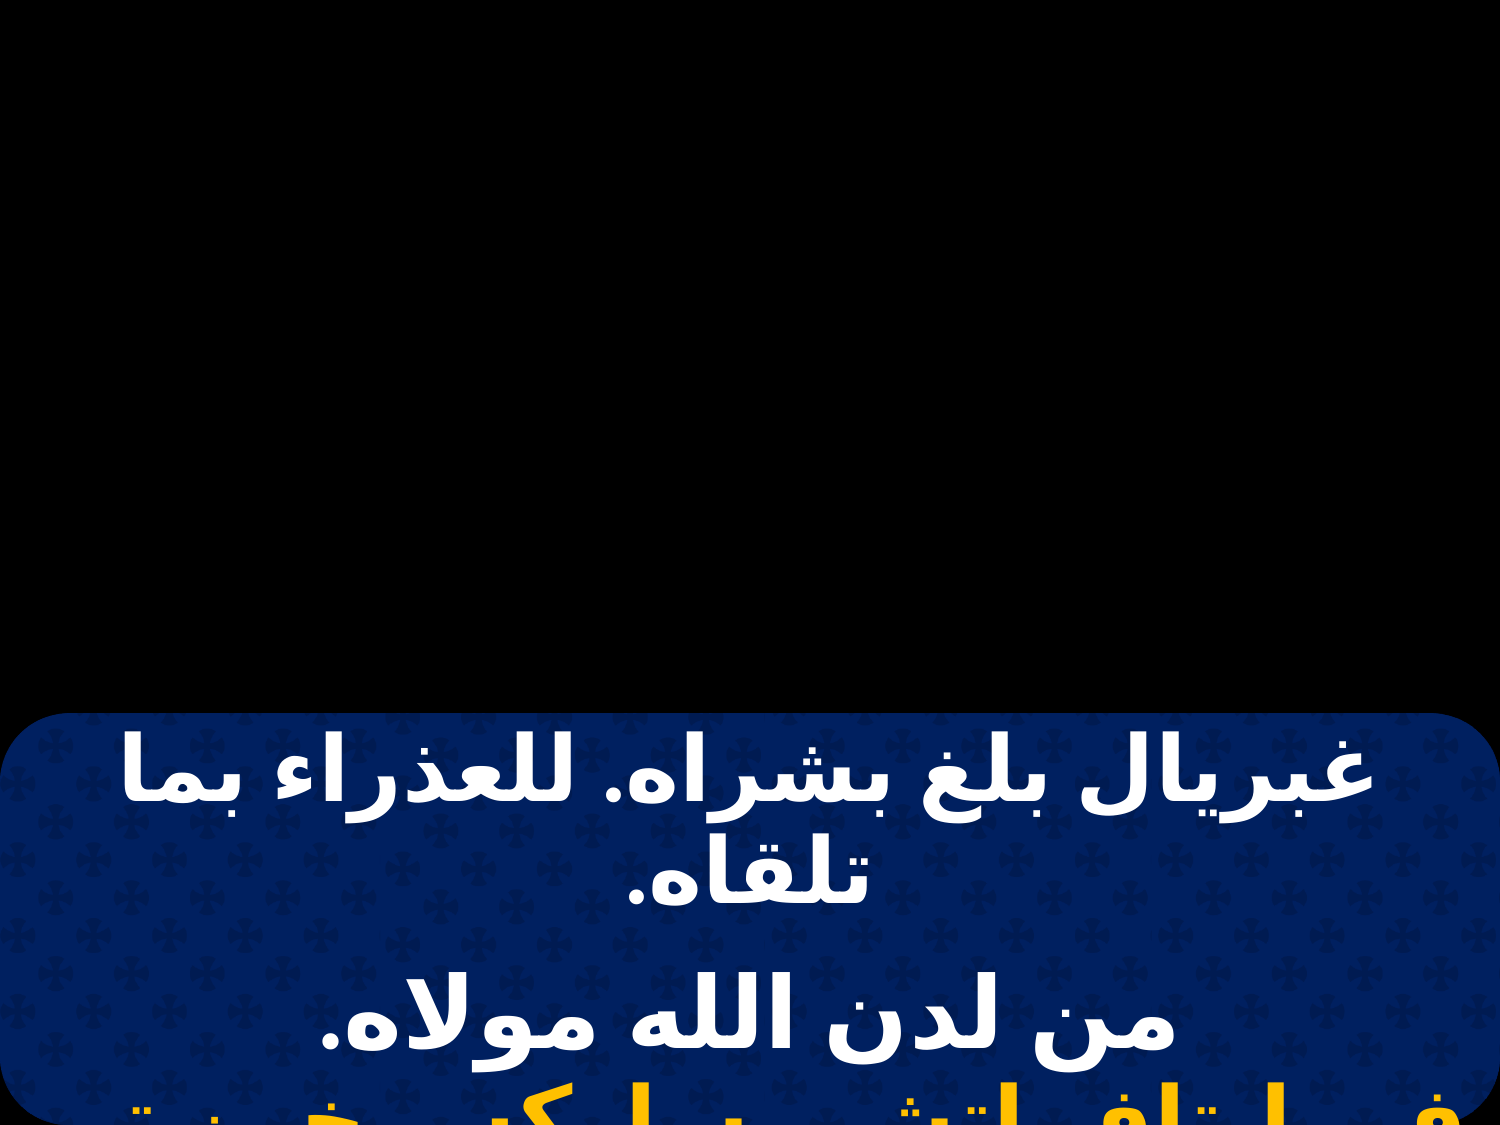

| غبريال بلغ بشراه. للعذراء بما تلقاه. |
| --- |
|  |
| من لدن الله مولاه. في إيتاف إتشي ساركس خين تي بارثينوس. |